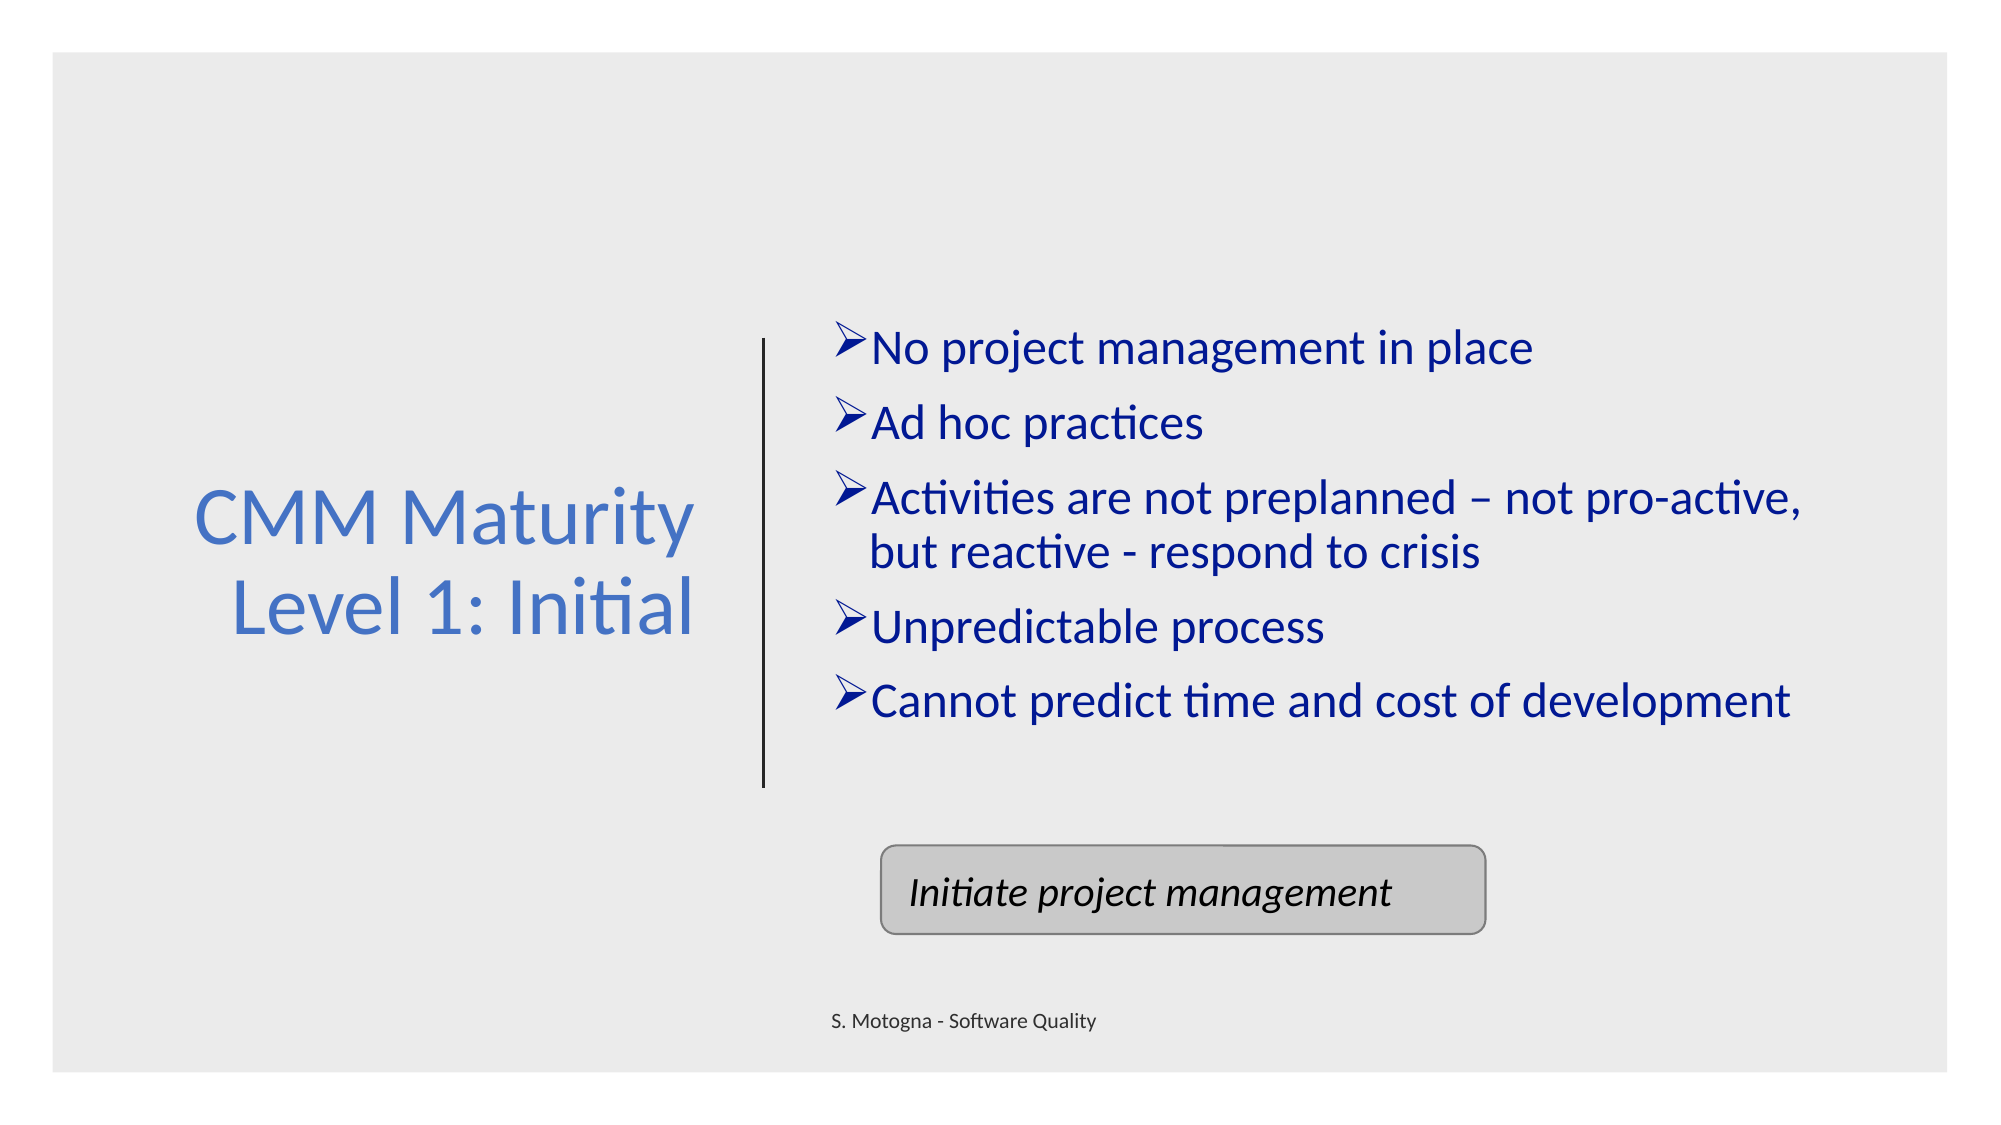

# CMM Maturity Level 1: Initial
No project management in place
Ad hoc practices
Activities are not preplanned – not pro-active, but reactive - respond to crisis
Unpredictable process
Cannot predict time and cost of development

 Initiate project management
S. Motogna - Software Quality